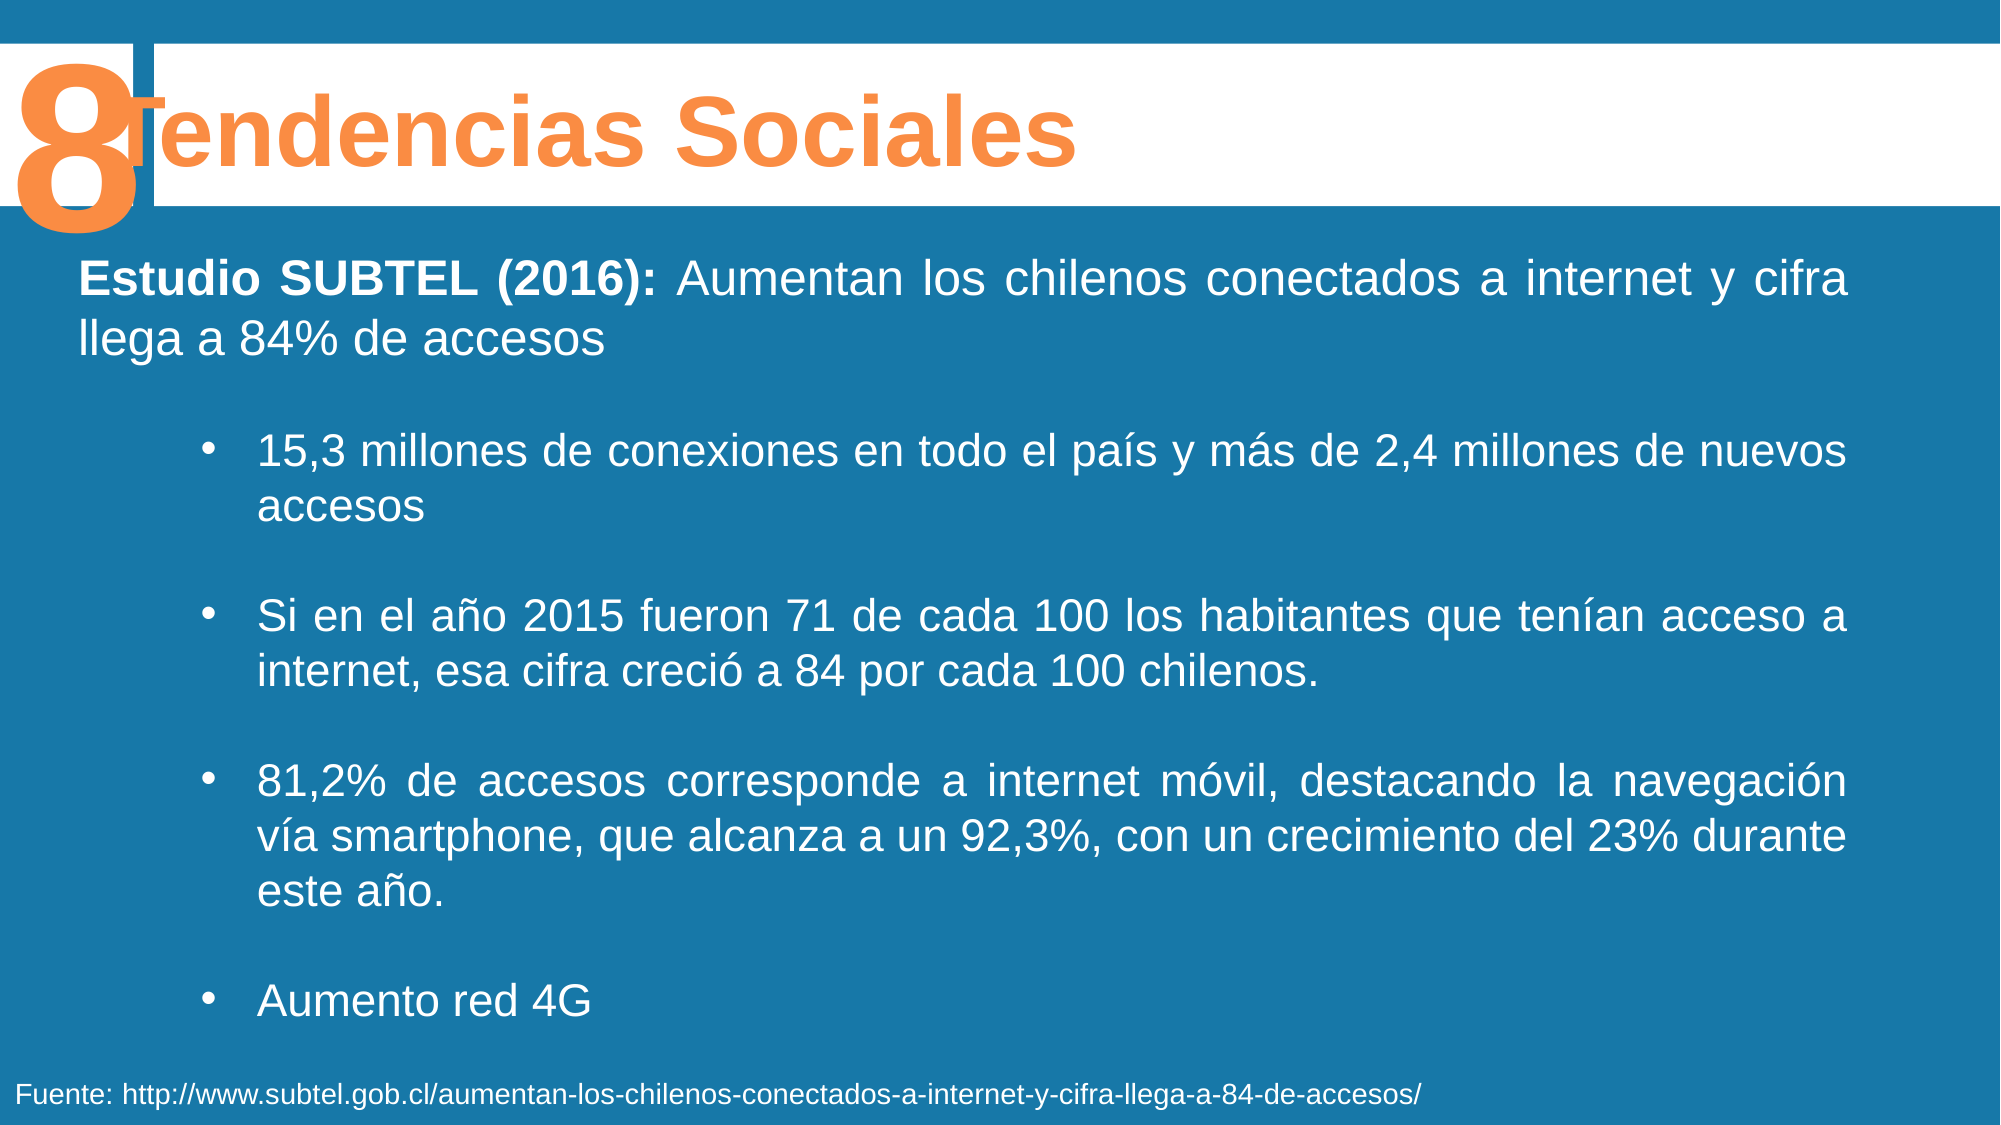

8

Tendencias Sociales
Estudio SUBTEL (2016): Aumentan los chilenos conectados a internet y cifra llega a 84% de accesos
15,3 millones de conexiones en todo el país y más de 2,4 millones de nuevos accesos

Si en el año 2015 fueron 71 de cada 100 los habitantes que tenían acceso a internet, esa cifra creció a 84 por cada 100 chilenos.

81,2% de accesos corresponde a internet móvil, destacando la navegación vía smartphone, que alcanza a un 92,3%, con un crecimiento del 23% durante este año.

Aumento red 4G
Fuente: http://www.subtel.gob.cl/aumentan-los-chilenos-conectados-a-internet-y-cifra-llega-a-84-de-accesos/